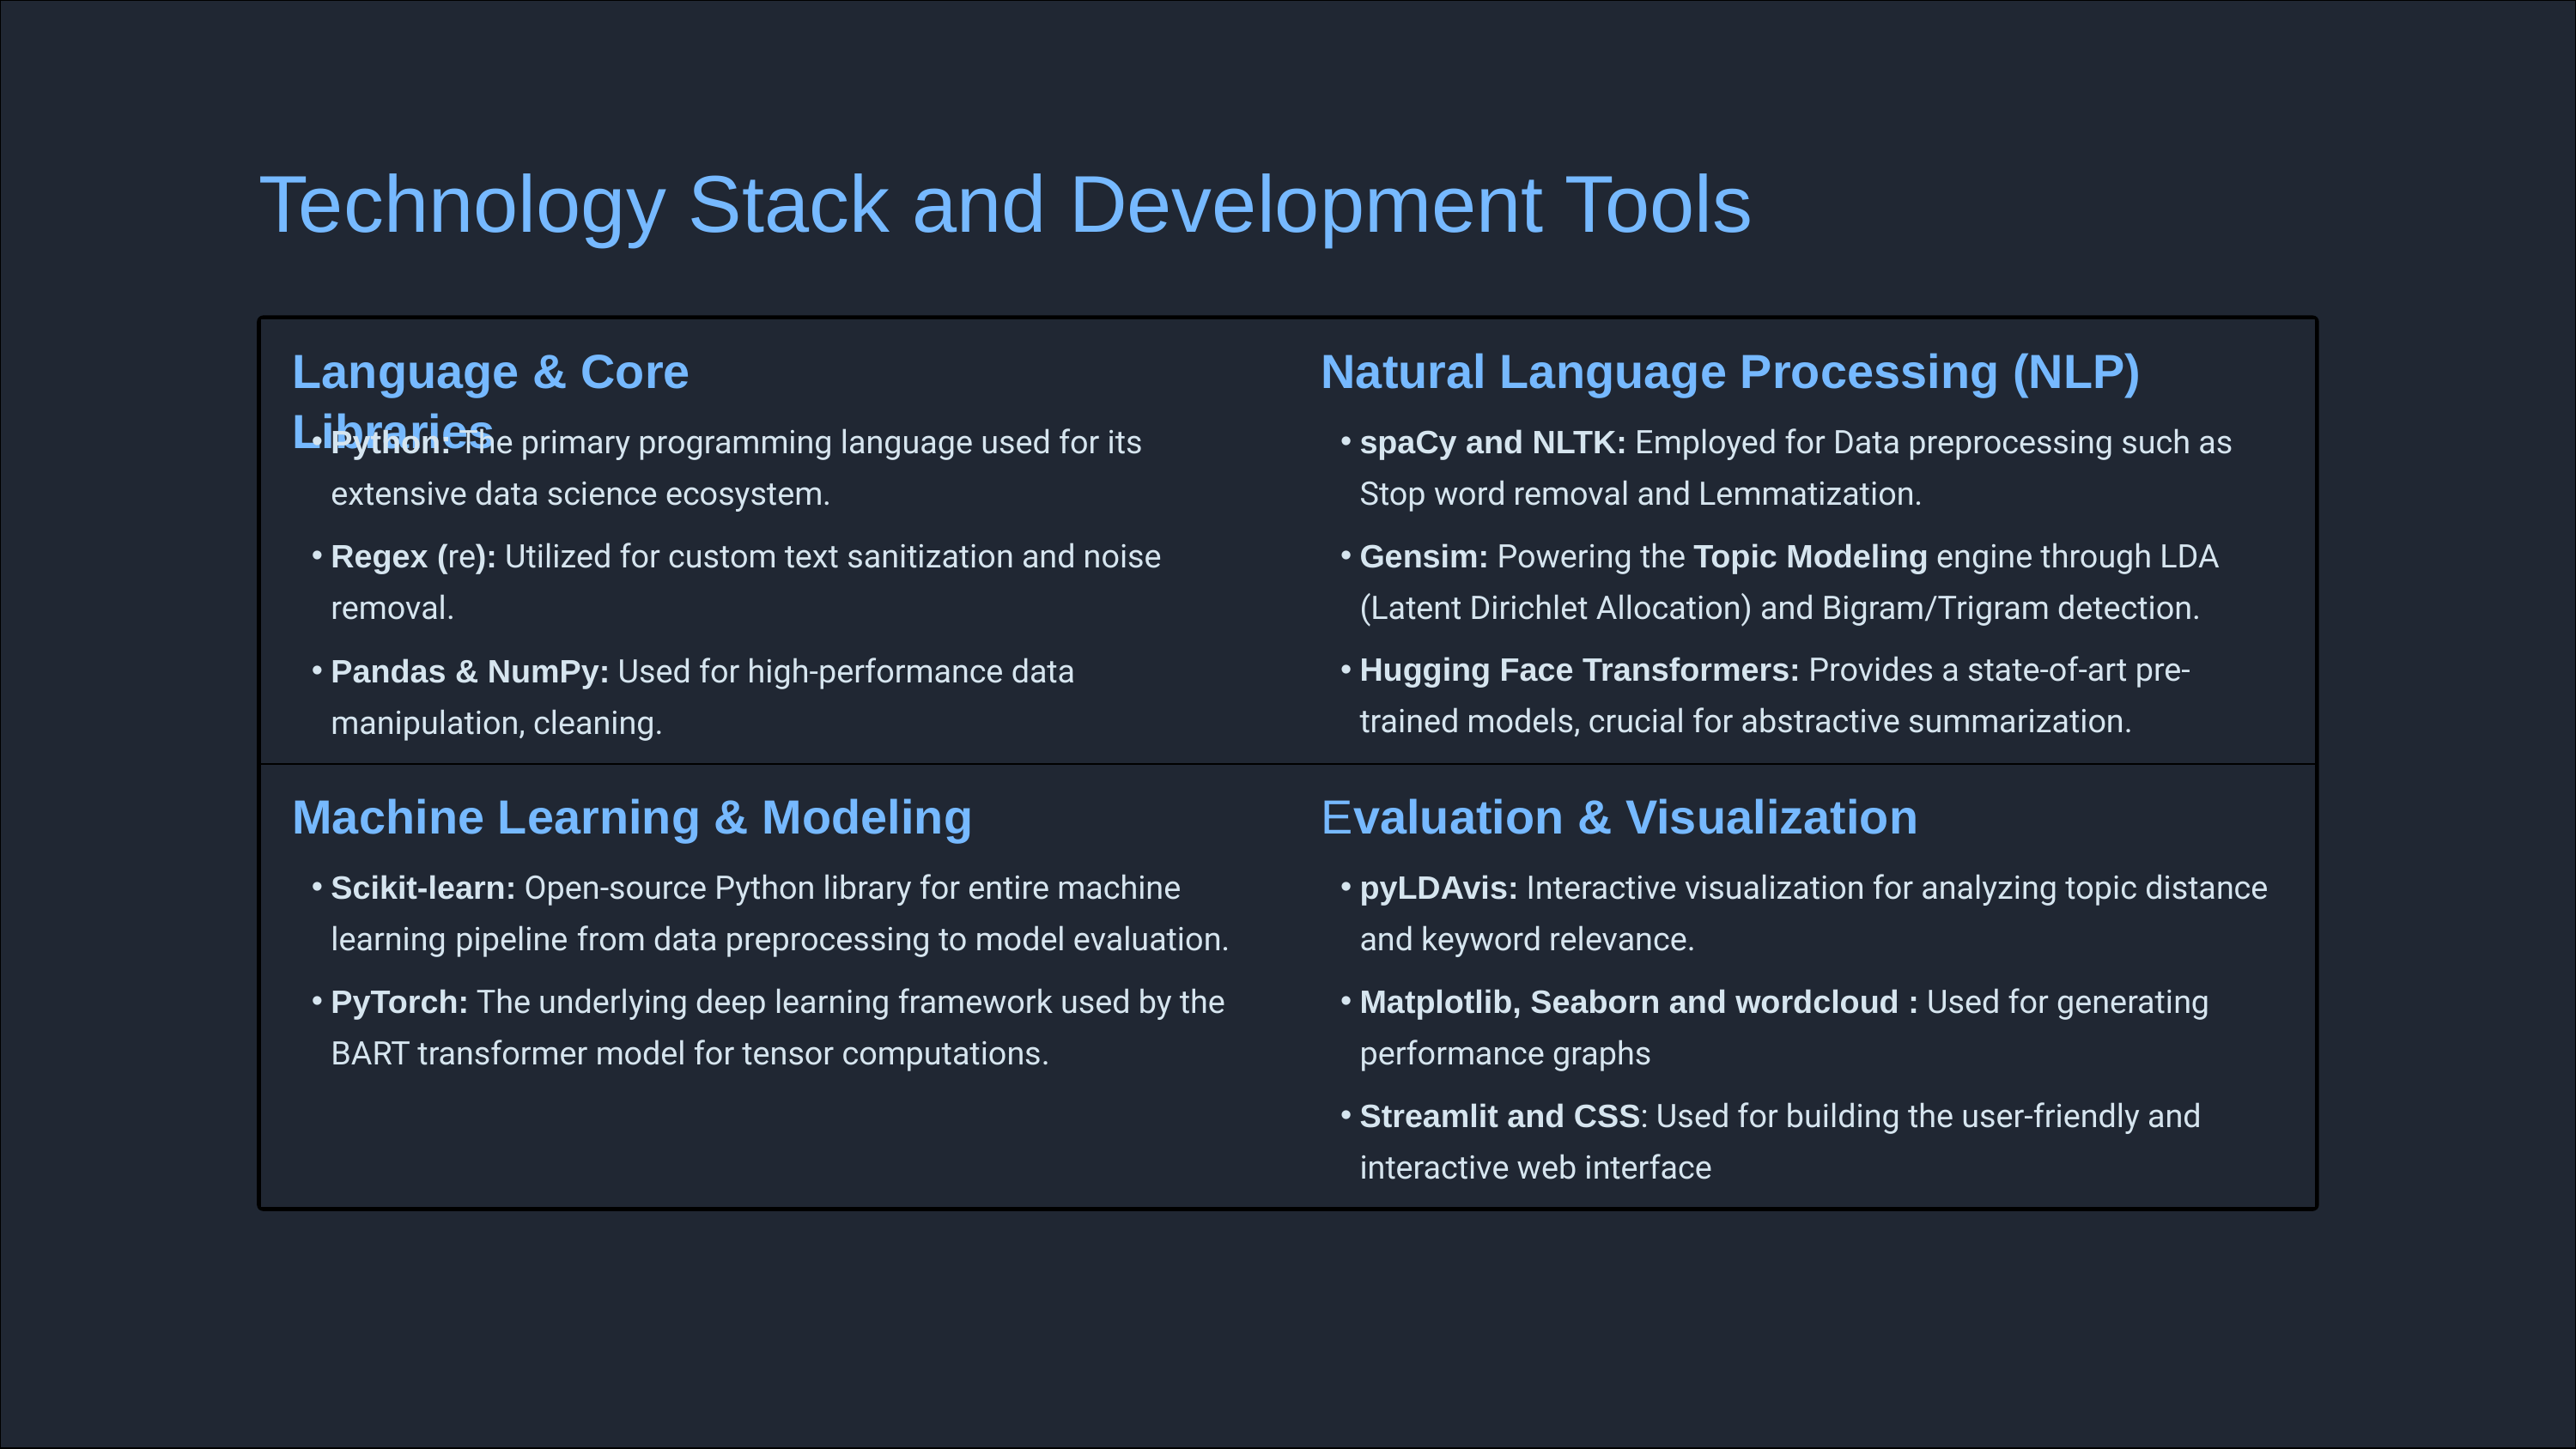

Technology Stack and Development Tools

Language & Core Libraries
Natural Language Processing (NLP)
Python: The primary programming language used for its extensive data science ecosystem.
spaCy and NLTK: Employed for Data preprocessing such as Stop word removal and Lemmatization.
Regex (re): Utilized for custom text sanitization and noise removal.
Gensim: Powering the Topic Modeling engine through LDA (Latent Dirichlet Allocation) and Bigram/Trigram detection.
Hugging Face Transformers: Provides a state-of-art pre-trained models, crucial for abstractive summarization.
Pandas & NumPy: Used for high-performance data manipulation, cleaning.

Machine Learning & Modeling
Evaluation & Visualization
Scikit-learn: Open-source Python library for entire machine learning pipeline from data preprocessing to model evaluation.
pyLDAvis: Interactive visualization for analyzing topic distance and keyword relevance.
PyTorch: The underlying deep learning framework used by the BART transformer model for tensor computations.
Matplotlib, Seaborn and wordcloud : Used for generating performance graphs
Streamlit and CSS: Used for building the user-friendly and interactive web interface